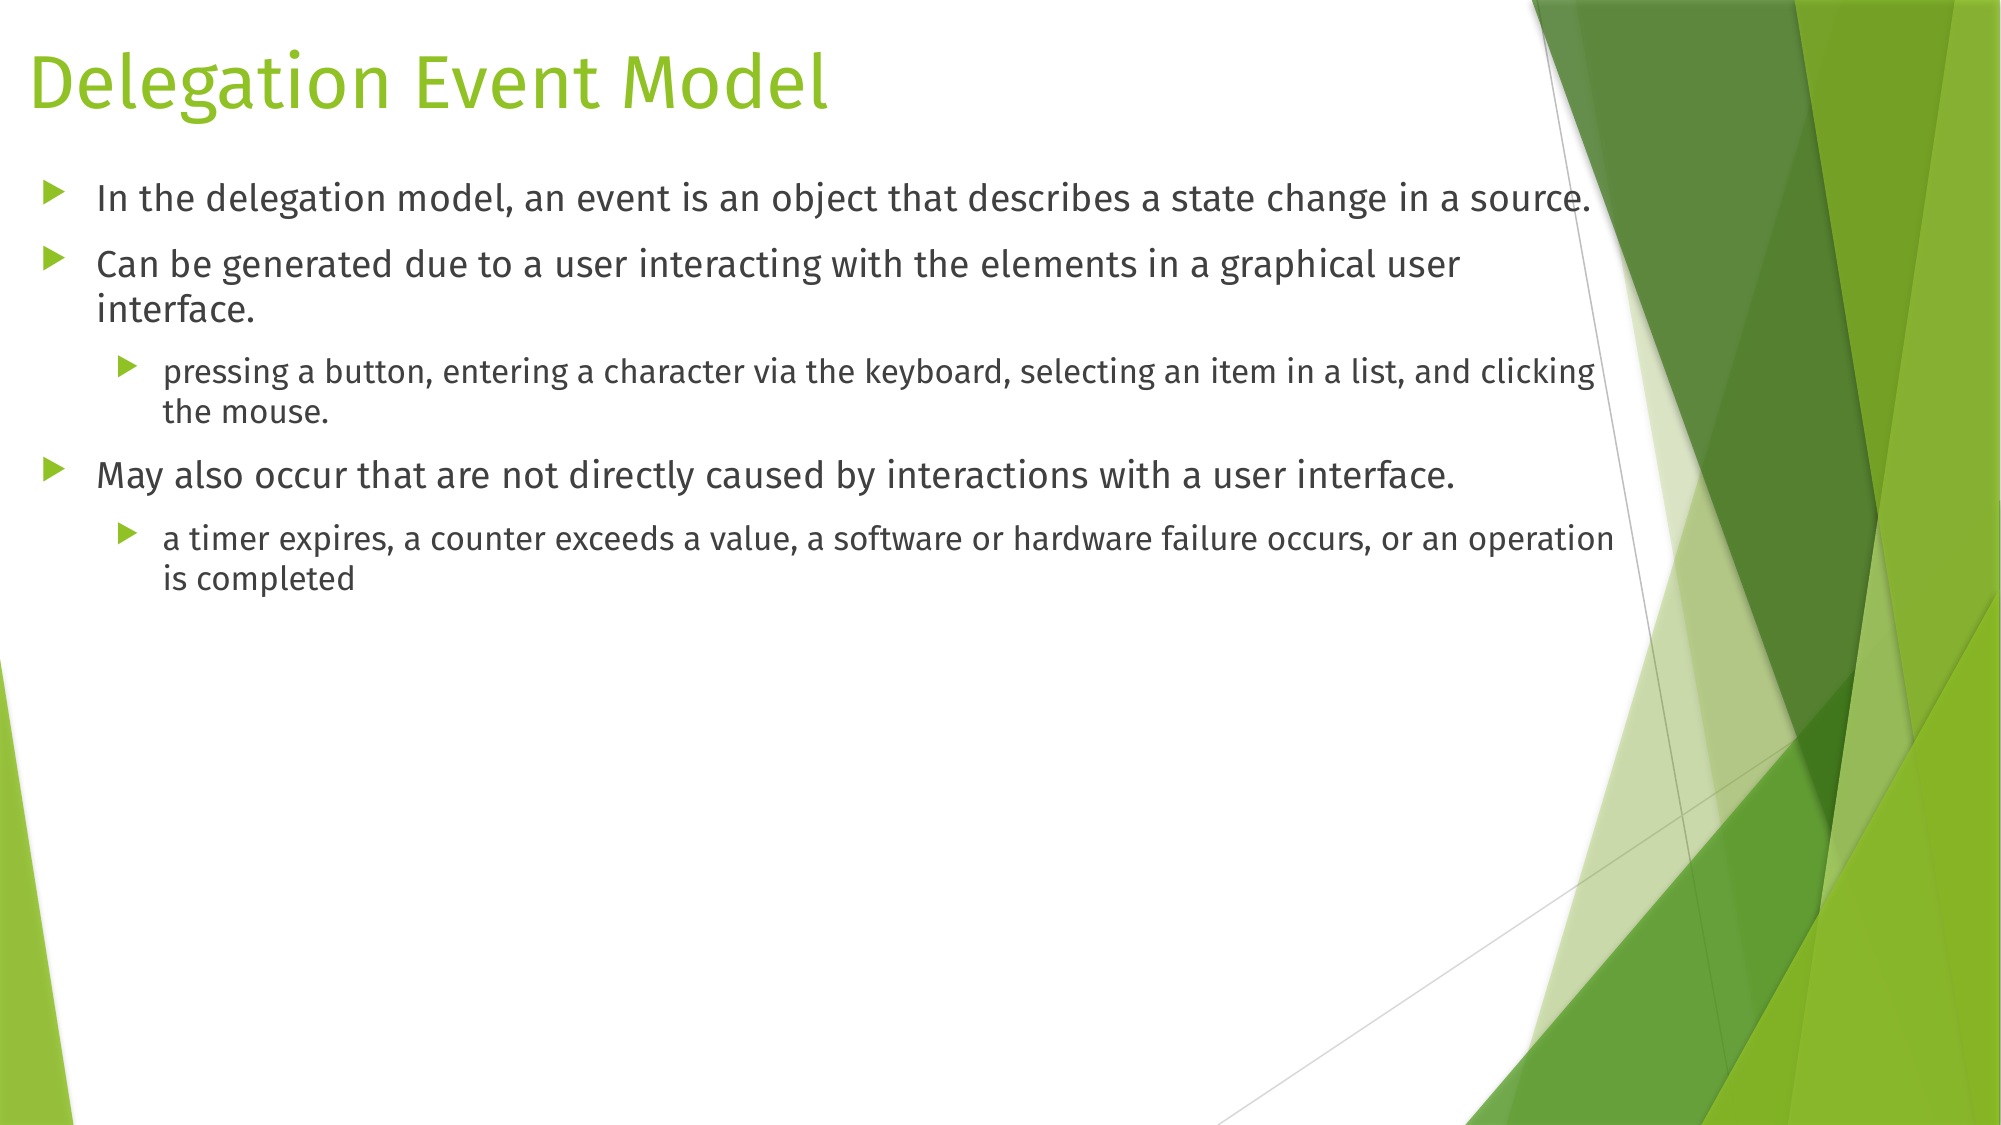

# Delegation Event Model
In the delegation model, an event is an object that describes a state change in a source.
Can be generated due to a user interacting with the elements in a graphical user interface.
pressing a button, entering a character via the keyboard, selecting an item in a list, and clicking the mouse.
May also occur that are not directly caused by interactions with a user interface.
a timer expires, a counter exceeds a value, a software or hardware failure occurs, or an operation is completed